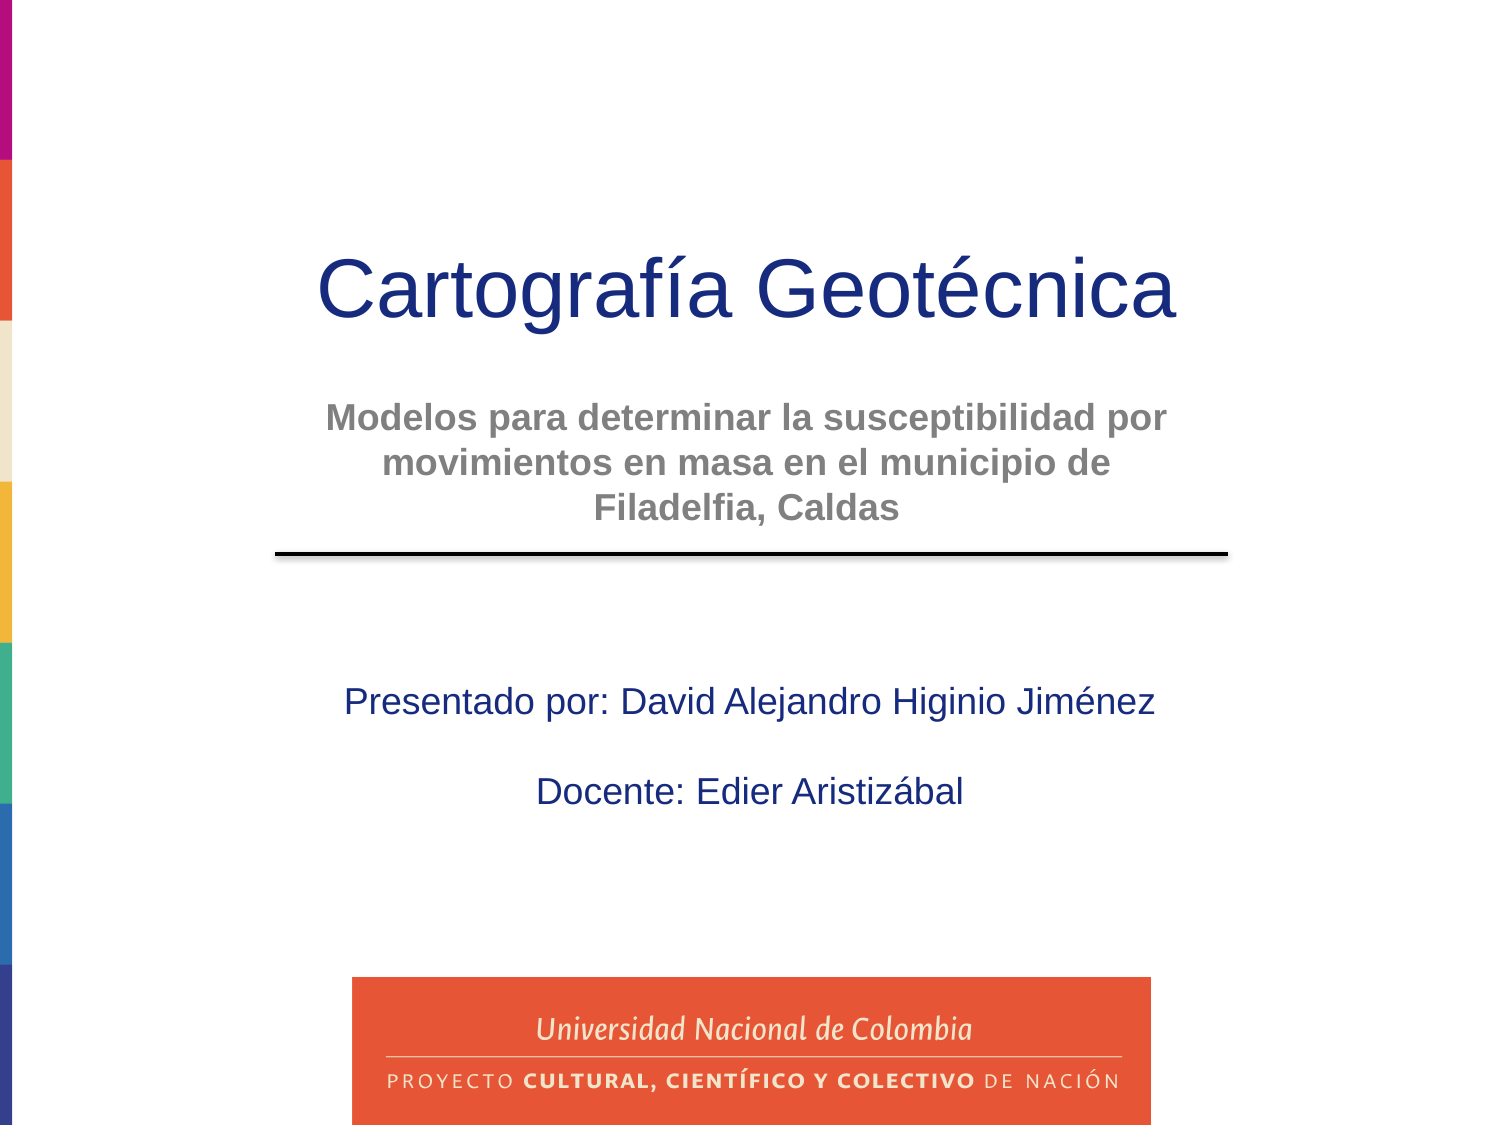

Cartografía Geotécnica
Modelos para determinar la susceptibilidad por movimientos en masa en el municipio de Filadelfia, Caldas
Presentado por: David Alejandro Higinio Jiménez

Docente: Edier Aristizábal